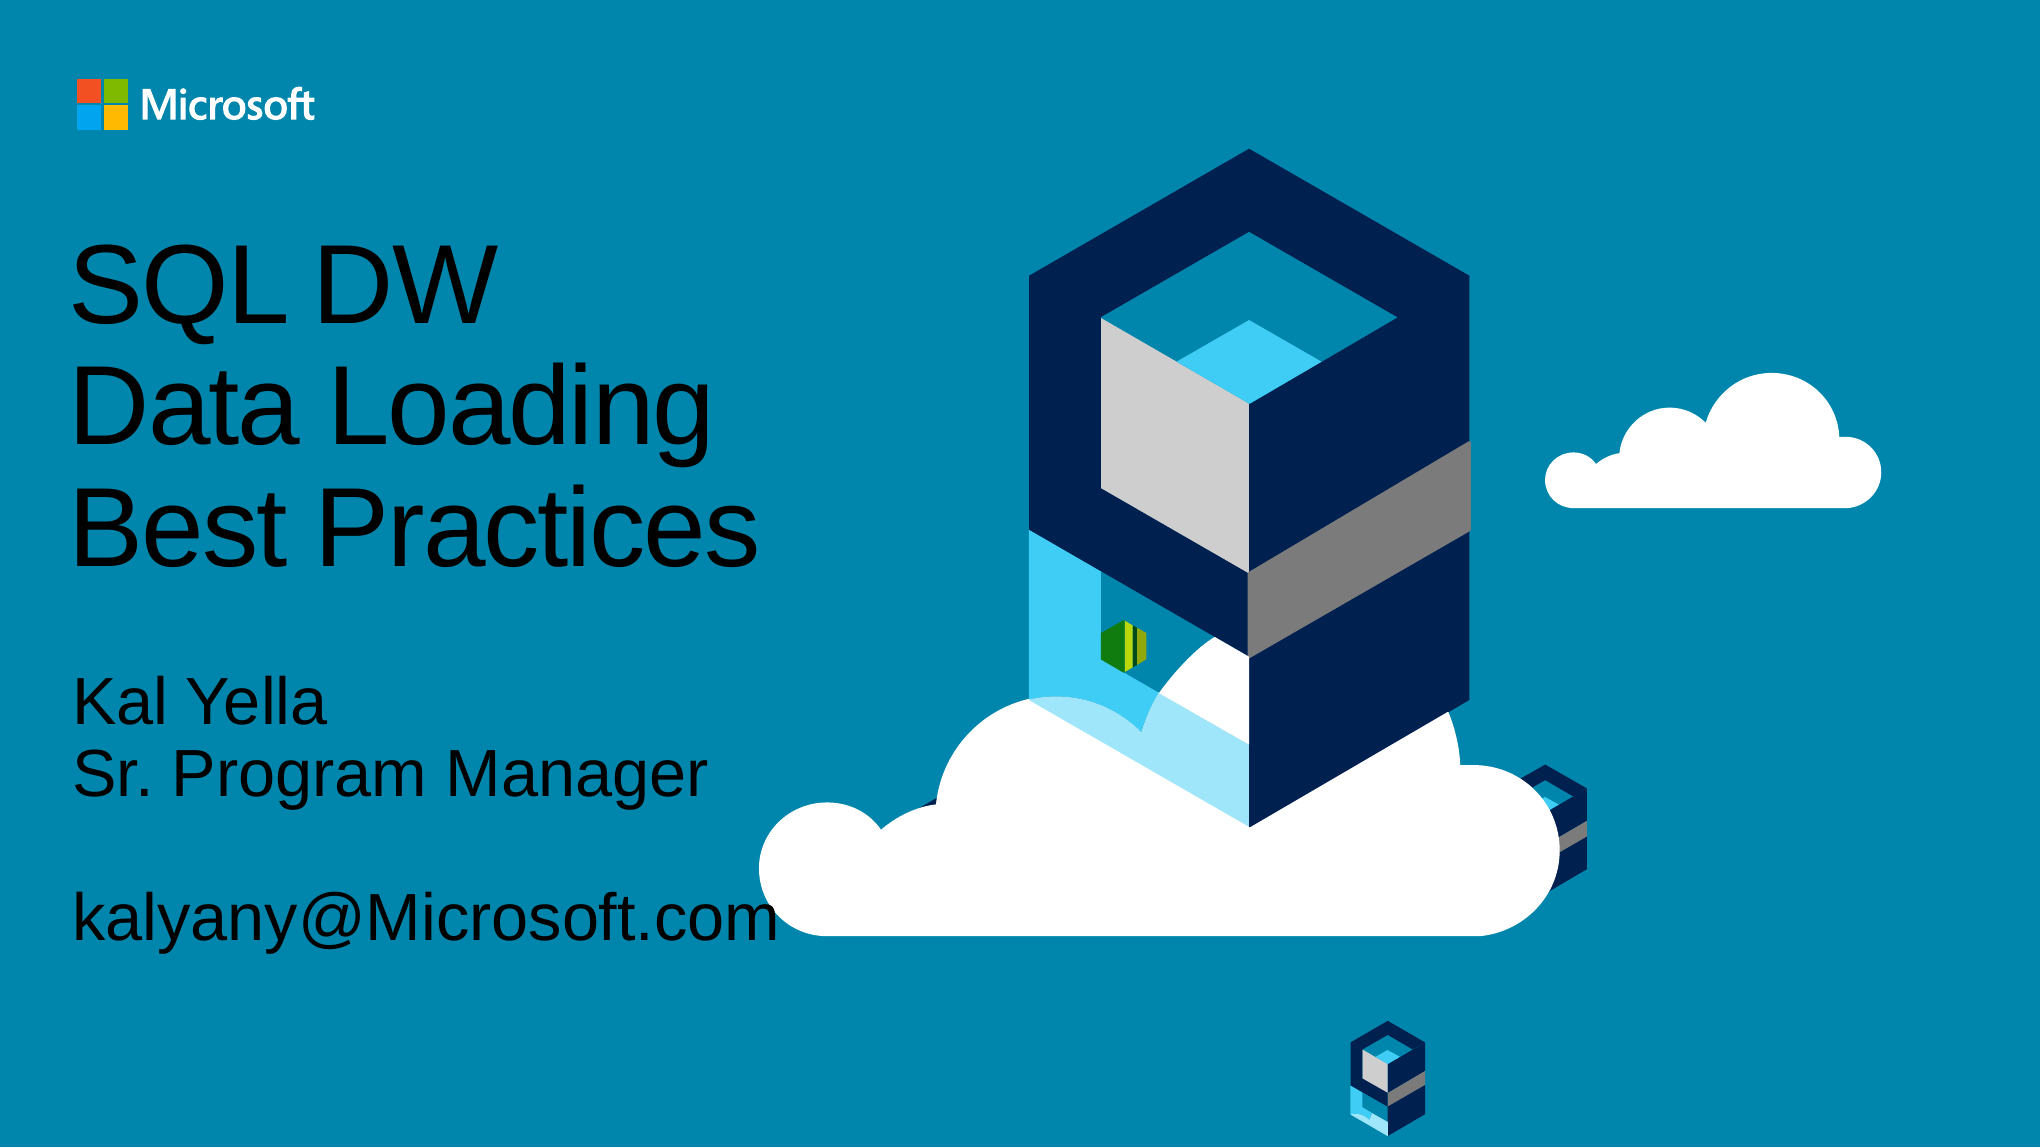

# SQL DW Data Loading Best Practices
Kal Yella
Sr. Program Manager

kalyany@Microsoft.com